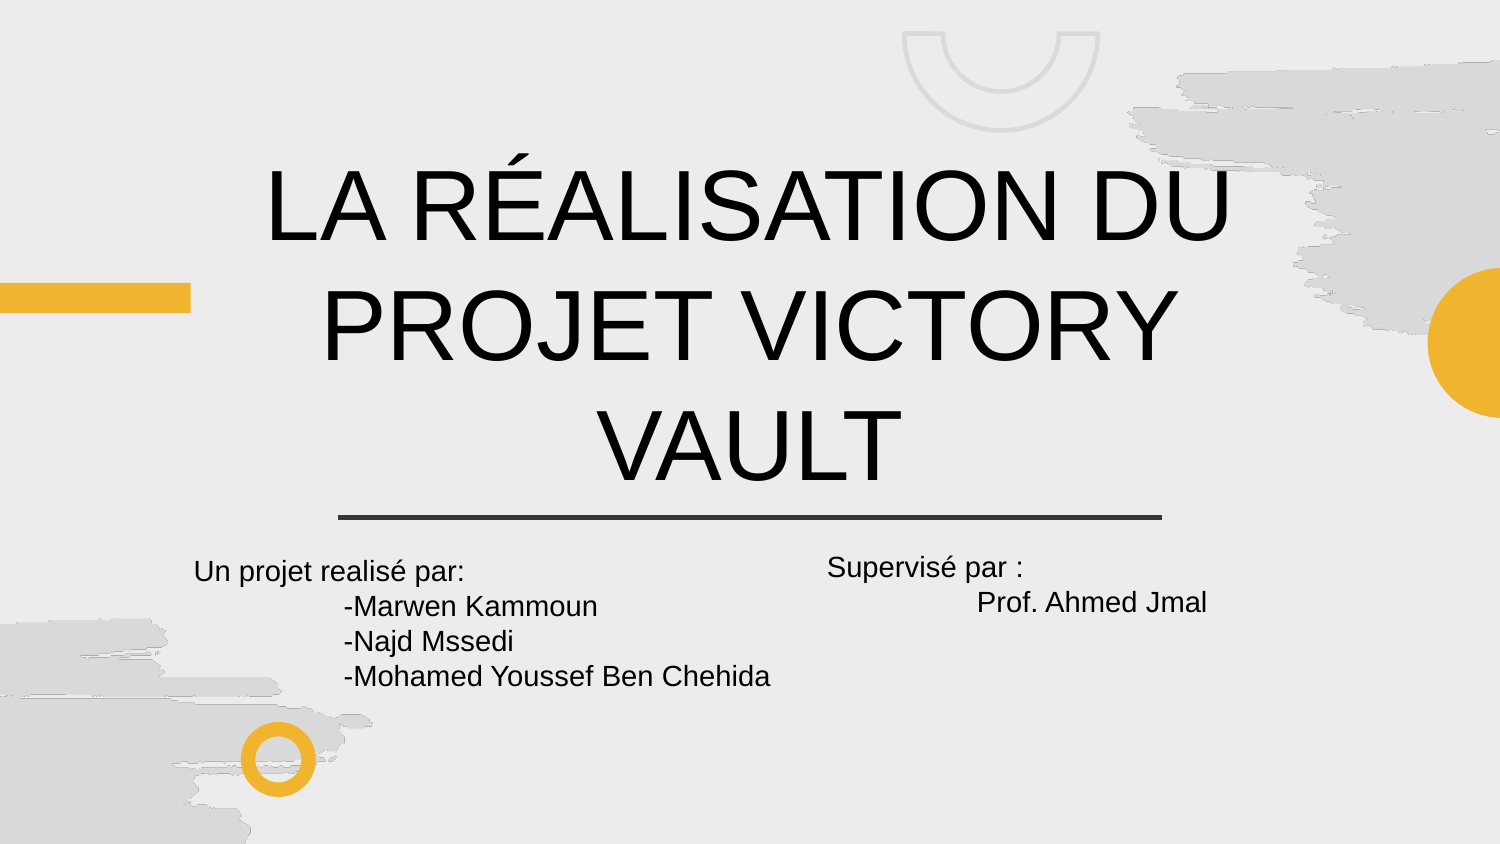

# LA RÉALISATION DU PROJET VICTORY VAULT

Supervisé par :
	Prof. Ahmed Jmal
Un projet realisé par:
	-Marwen Kammoun
	-Najd Mssedi
	-Mohamed Youssef Ben Chehida